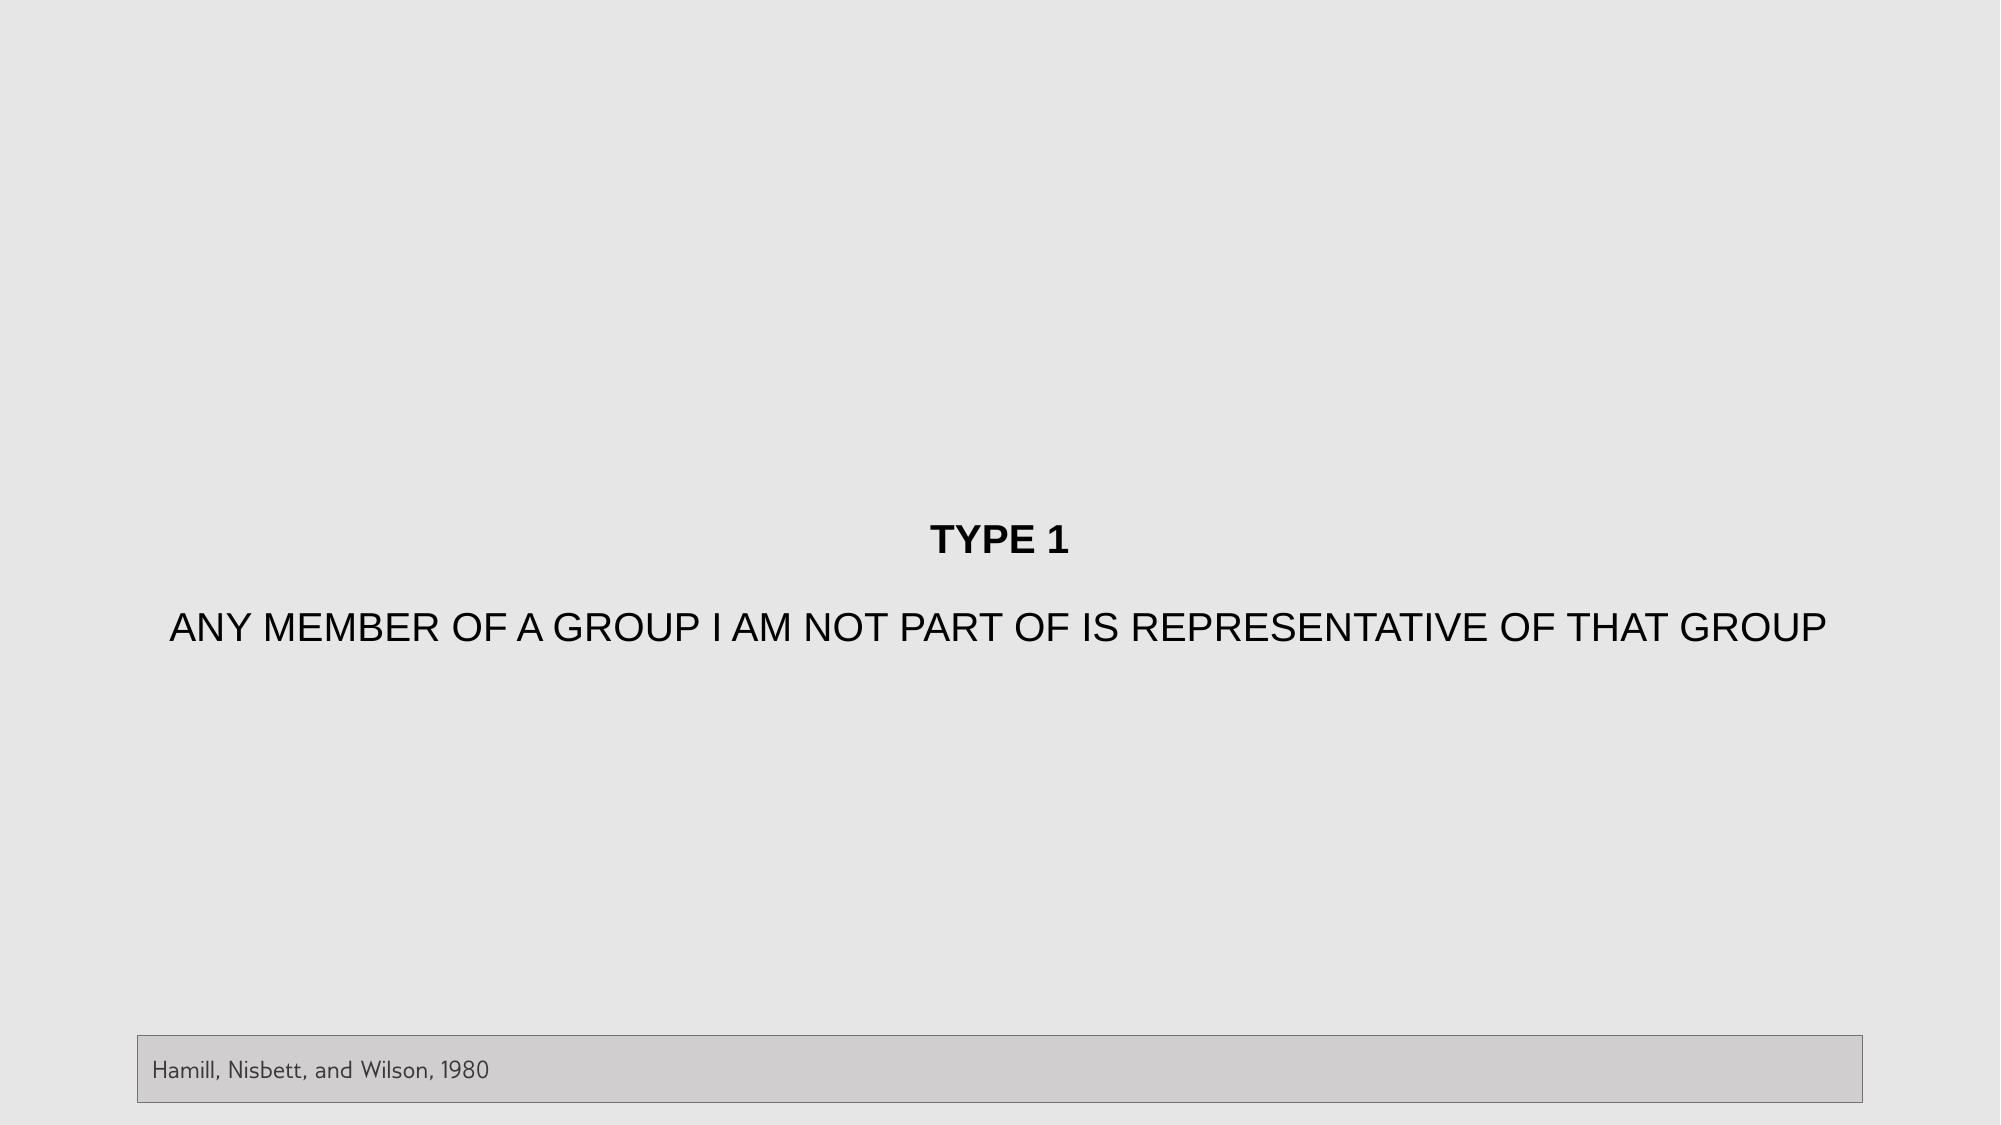

# Type 1 ANY member of a group I am not part of is representative of that group
Hamill, Nisbett, and Wilson, 1980